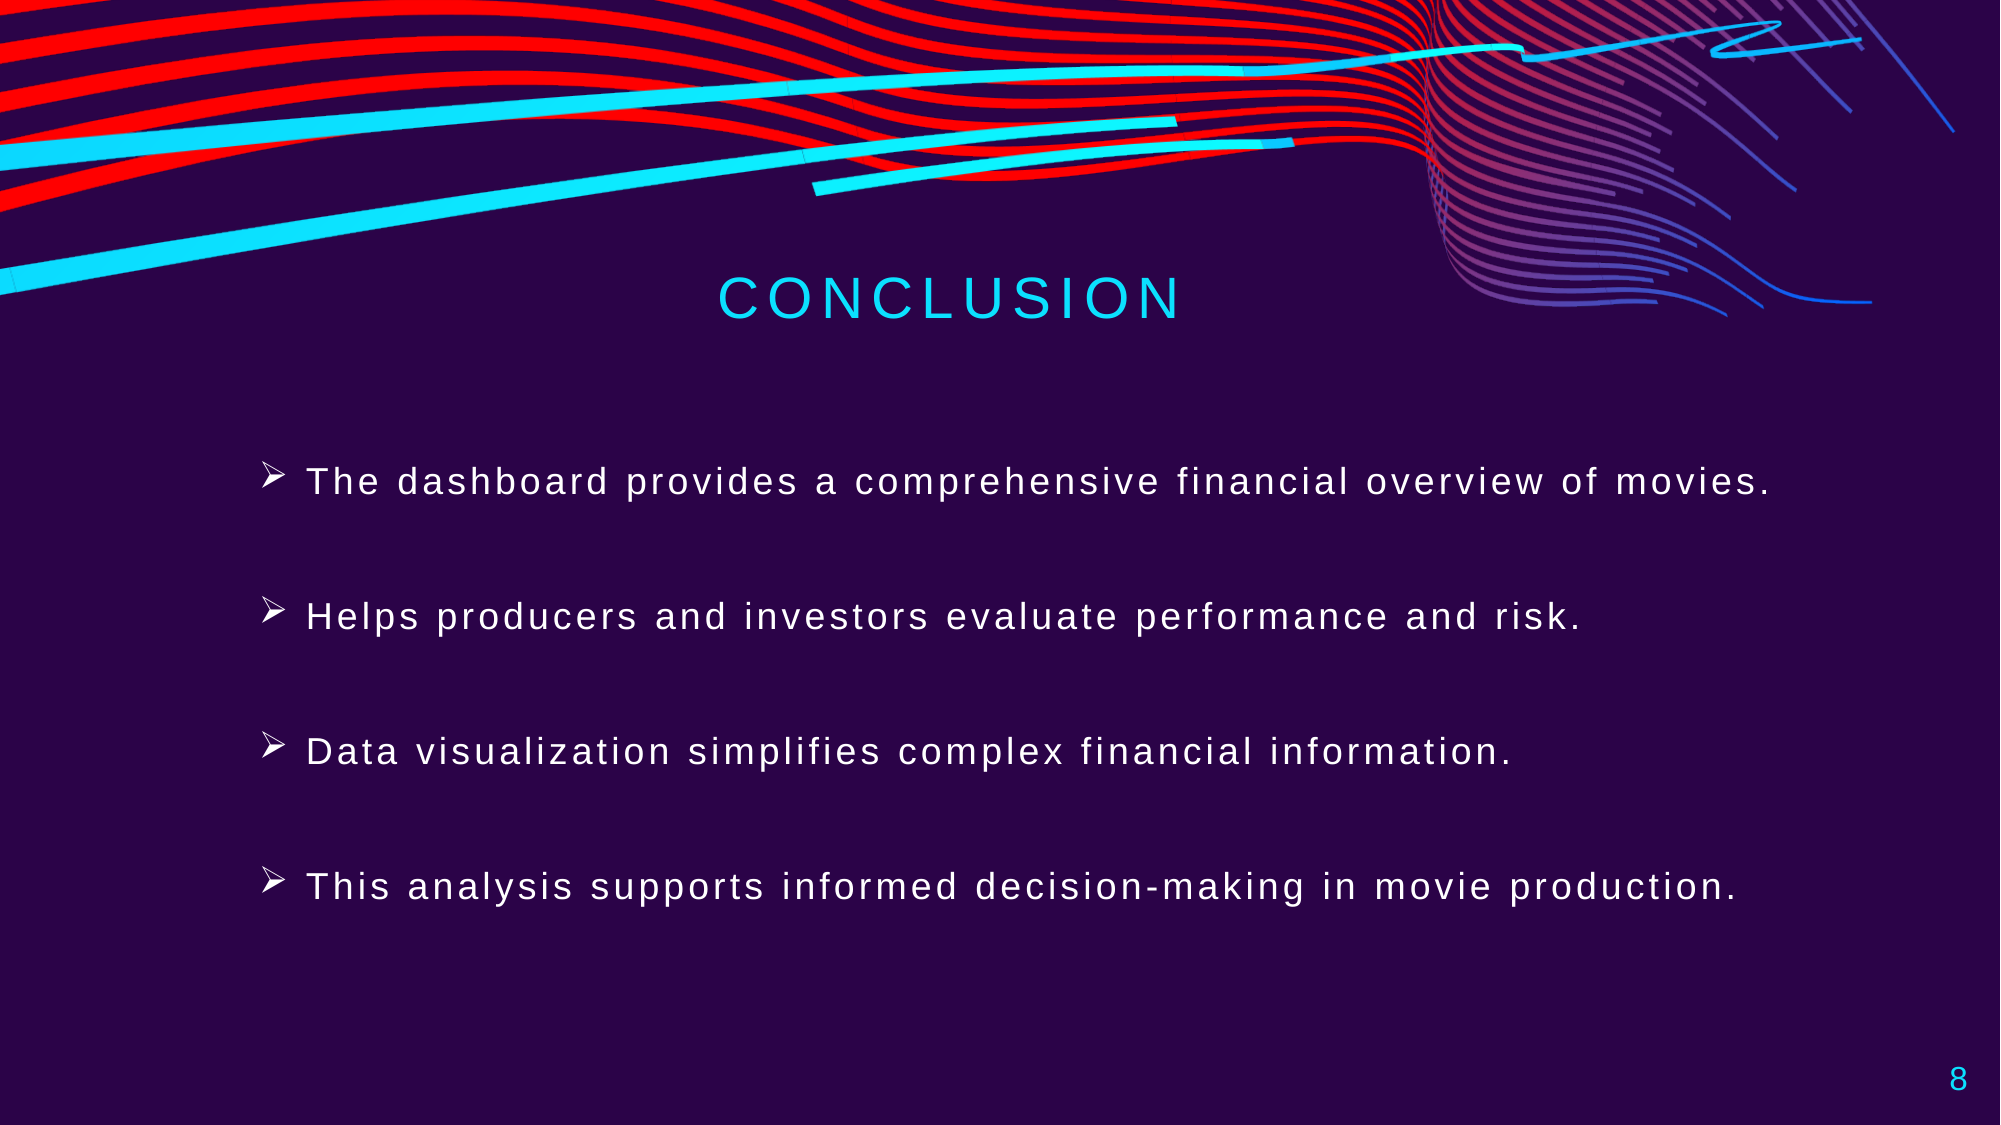

# conclusion
The dashboard provides a comprehensive financial overview of movies.

Helps producers and investors evaluate performance and risk.

Data visualization simplifies complex financial information.

This analysis supports informed decision-making in movie production.
8